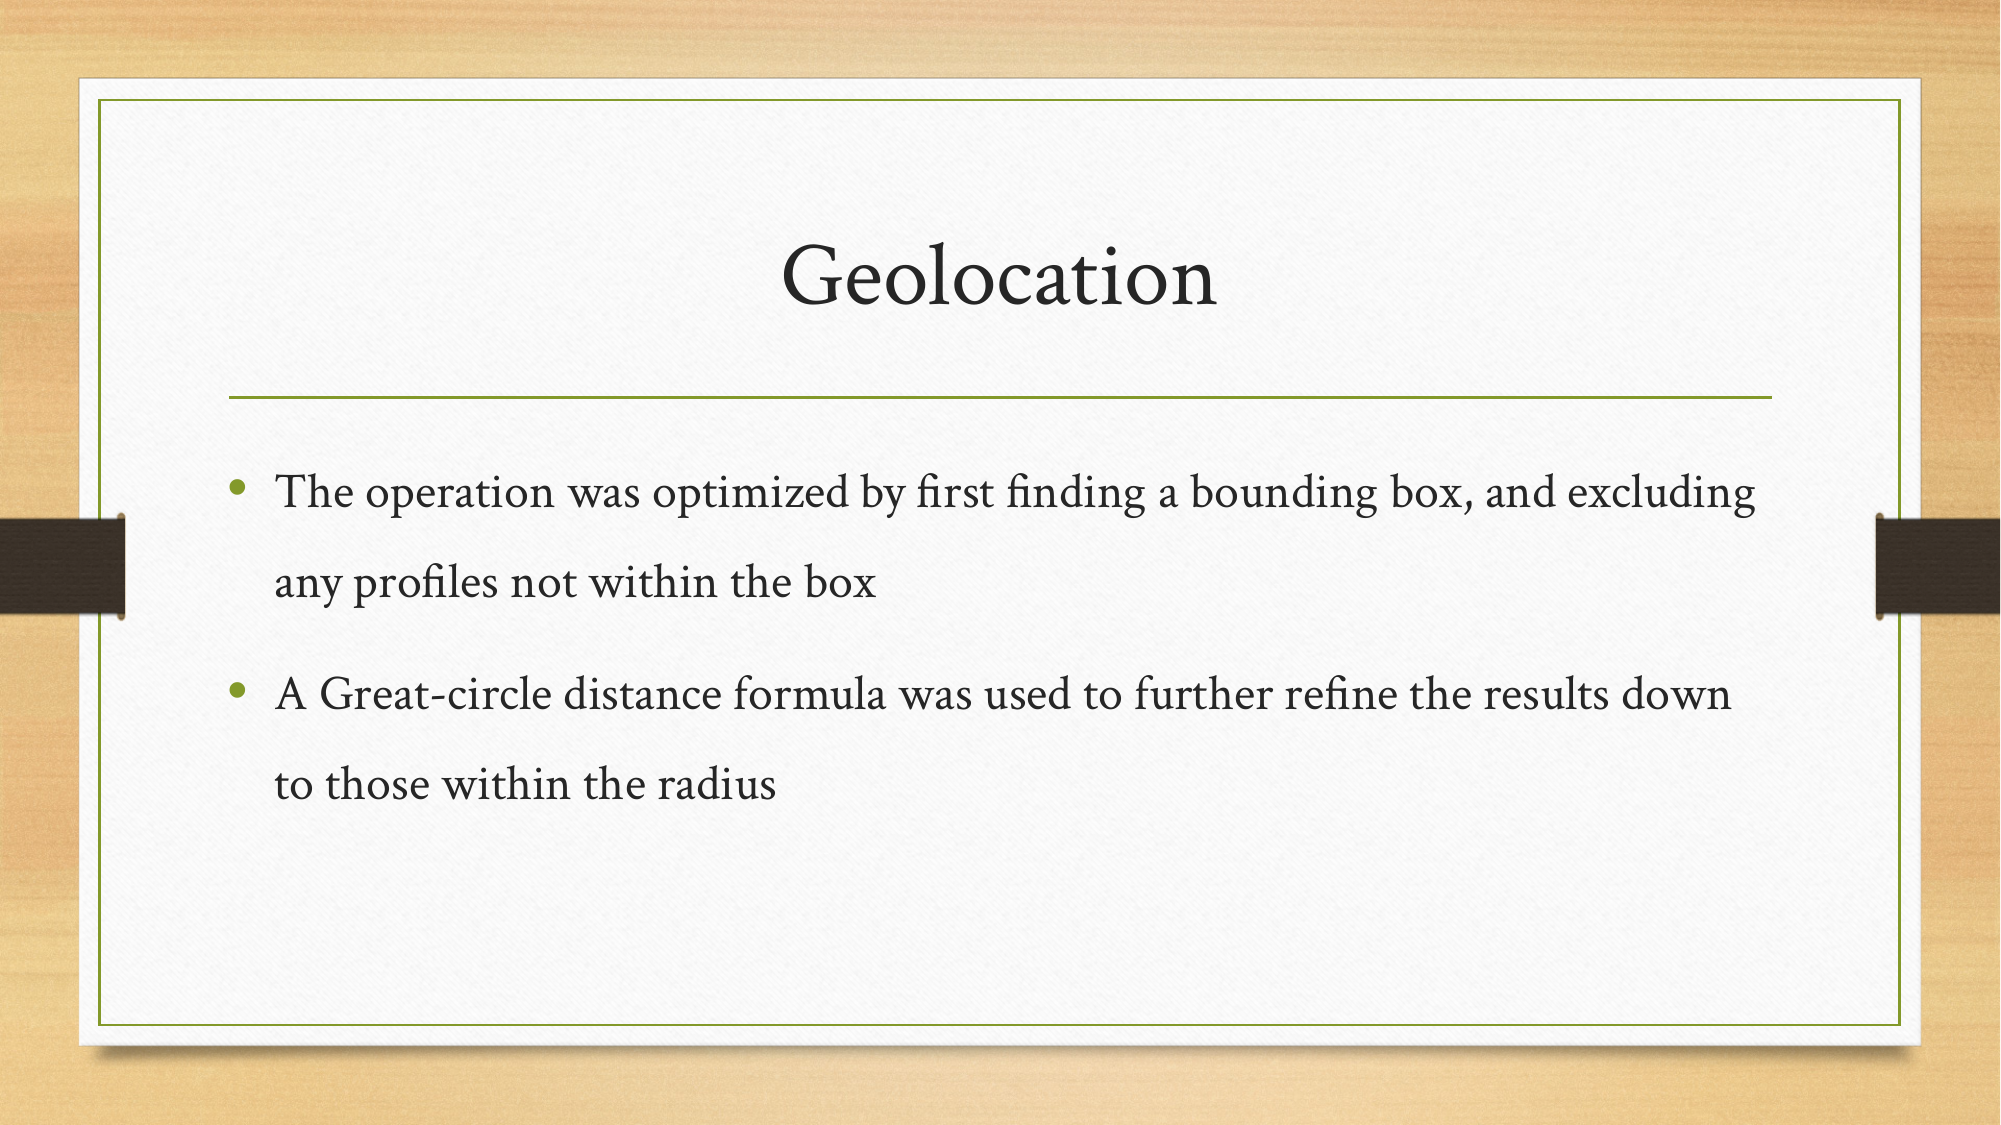

# Geolocation
The operation was optimized by first finding a bounding box, and excluding any profiles not within the box
A Great-circle distance formula was used to further refine the results down to those within the radius